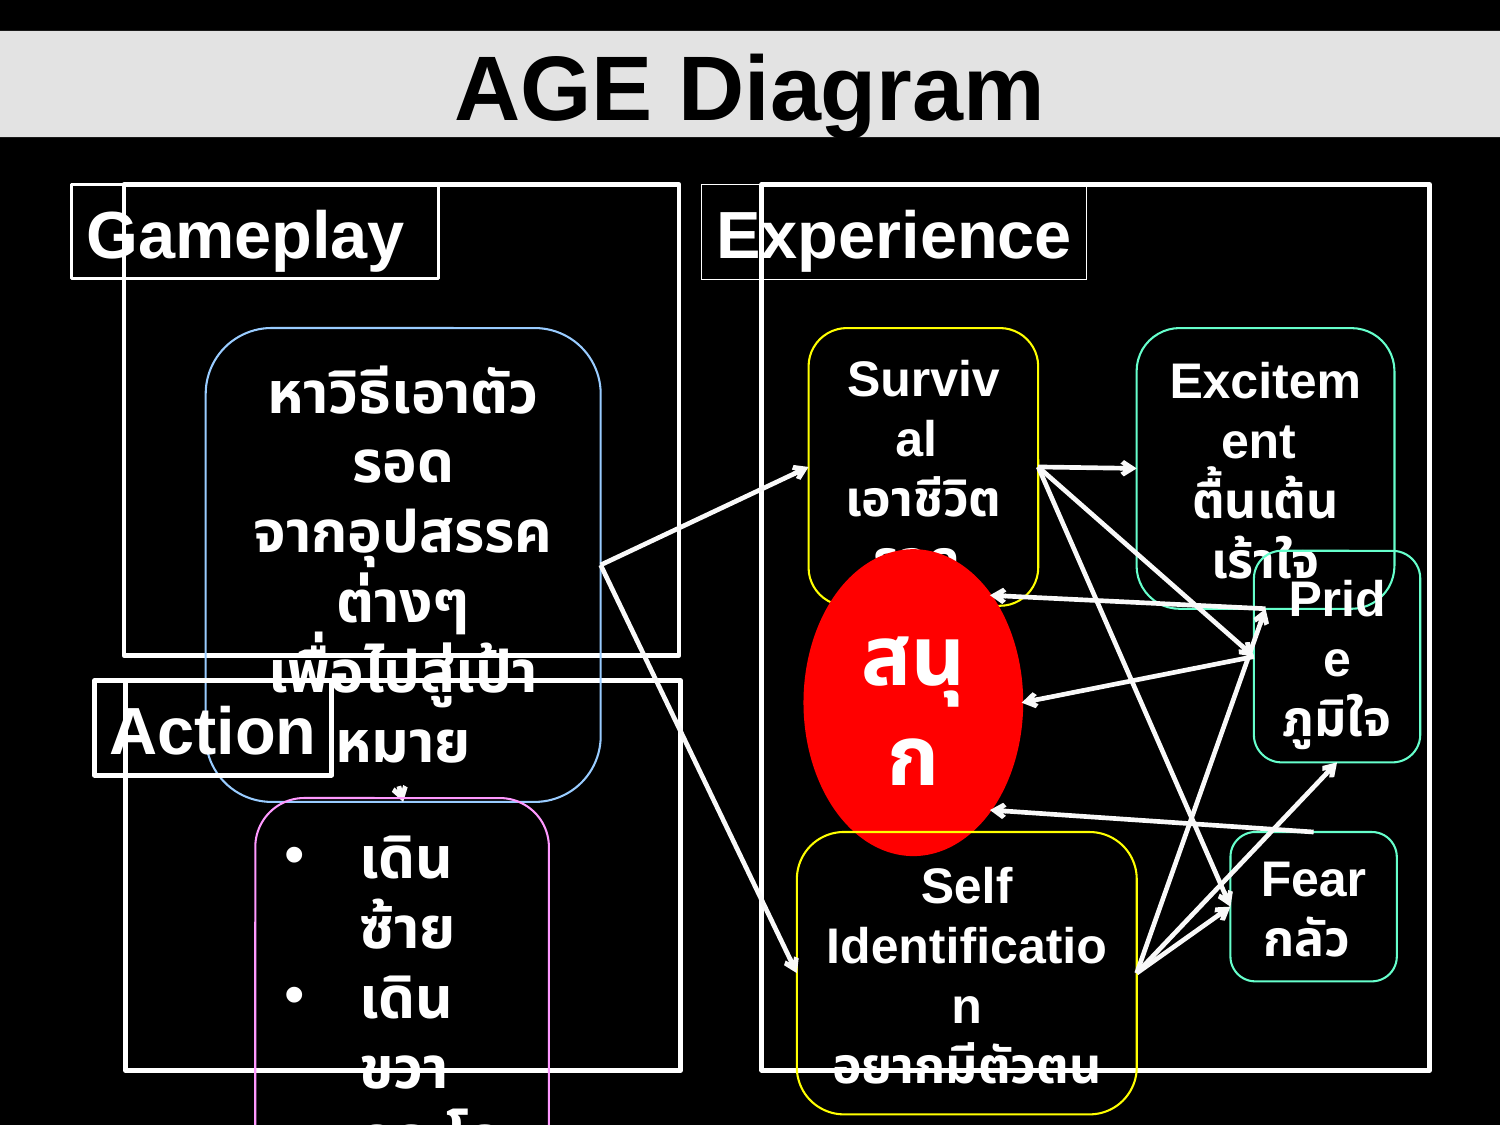

AGE Diagram
Gameplay

Experience

หาวิธีเอาตัวรอด
จากอุปสรรคต่างๆ
เพื่อไปสู่เป้าหมาย
Survival
เอาชีวิตรอด
Excitement
ตื้นเต้น เร้าใจ
สนุก
Pride ภูมิใจ

Action
เดินซ้าย
เดินขวา
กระโดด
Self Identification
อยากมีตัวตน
Fear
กลัว